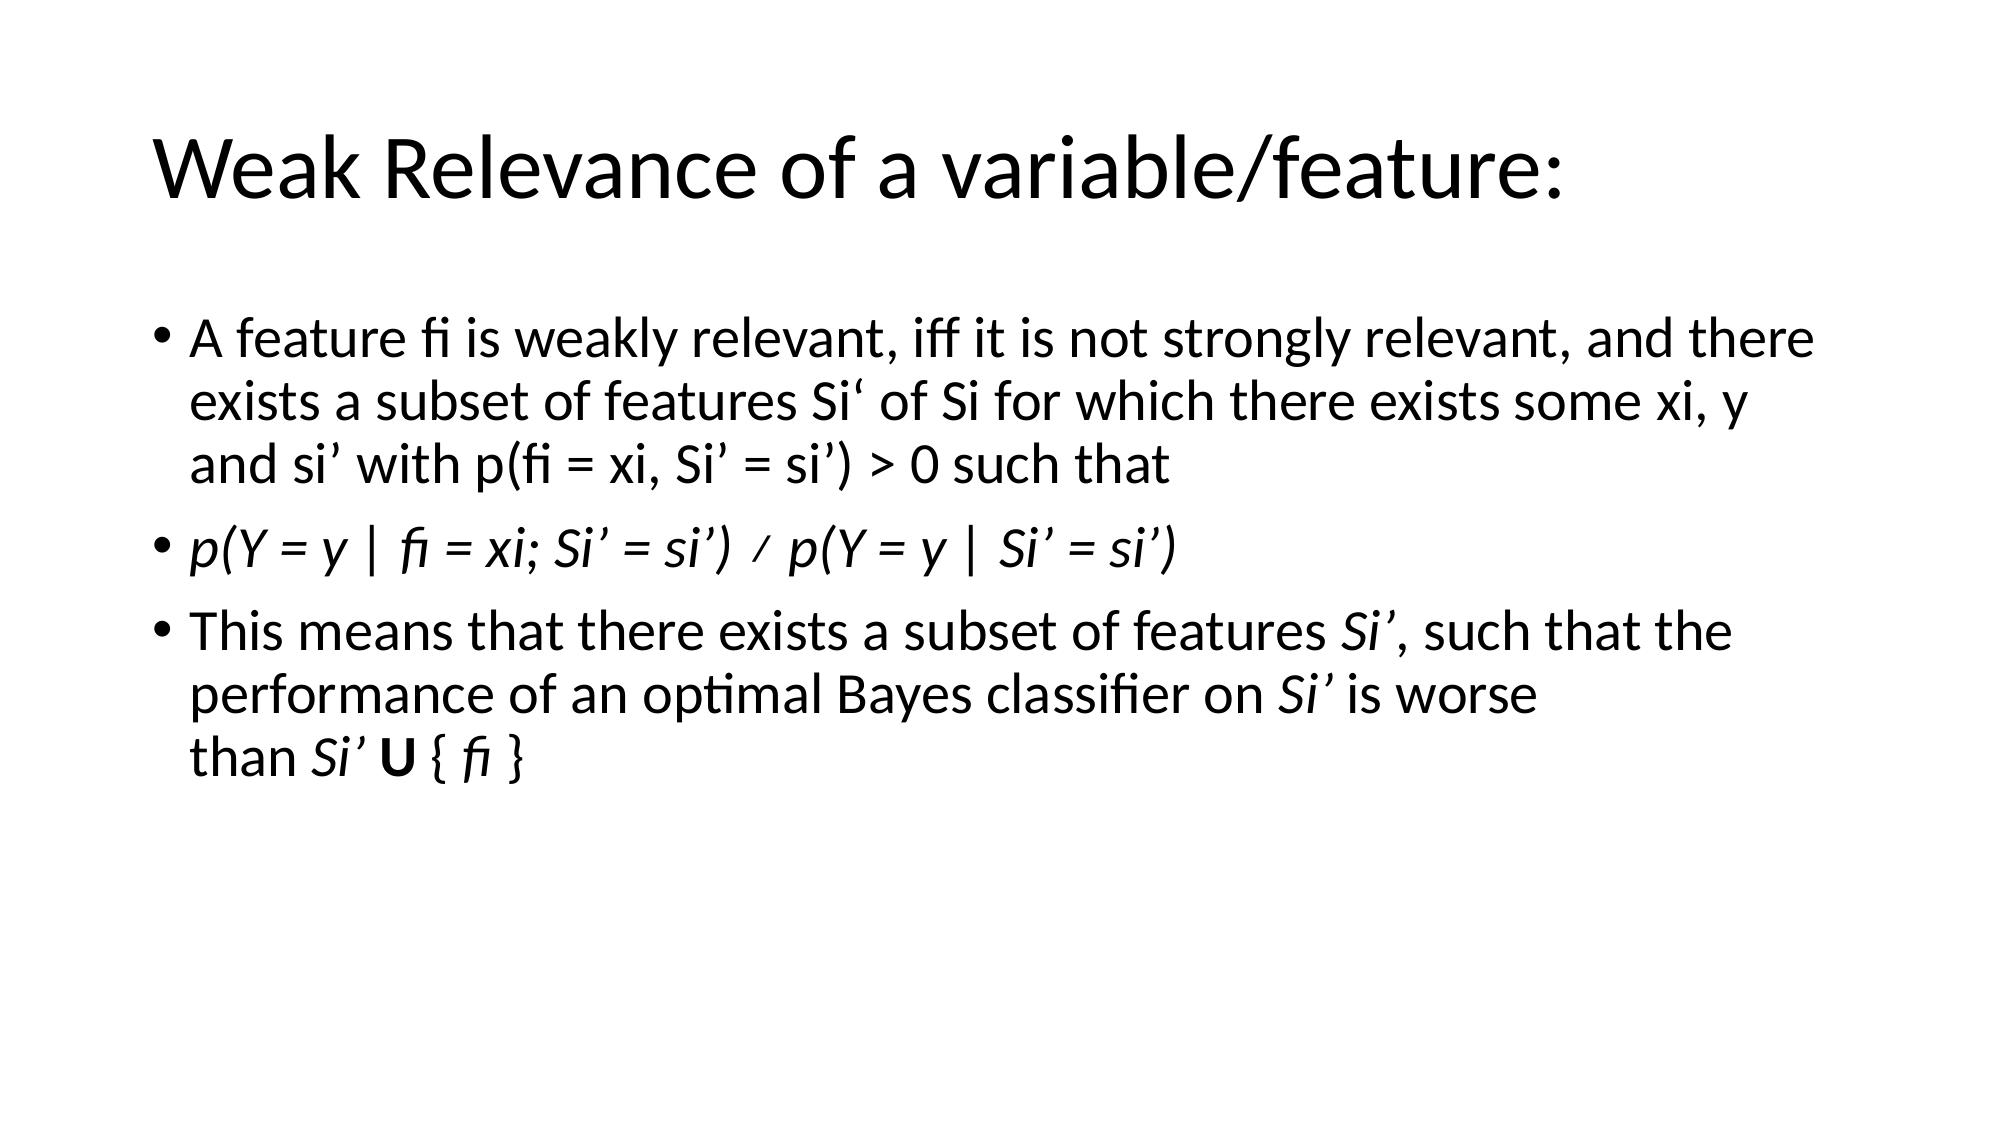

# Weak Relevance of a variable/feature:
A feature fi is weakly relevant, iff it is not strongly relevant, and there exists a subset of features Si‘ of Si for which there exists some xi, y and si’ with p(fi = xi, Si’ = si’) > 0 such that
p(Y = y | fi = xi; Si’ = si’) ≠ p(Y = y | Si’ = si’)
This means that there exists a subset of features Si’, such that the performance of an optimal Bayes classifier on Si’ is worse than Si’ U { fi }